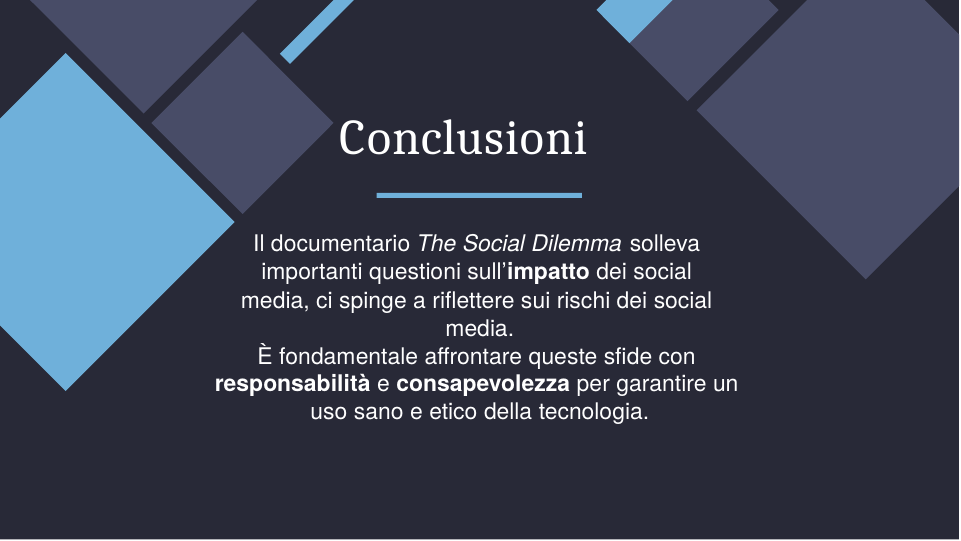

# Conclusioni

Il documentario The Social Dilemma solleva  importanti questioni sull’impatto dei social  media, ci spinge a riﬂettere sui rischi dei social  media.
È fondamentale aﬀrontare queste sﬁde con  responsabilità e consapevolezza per garantire un  uso sano e etico della tecnologia.